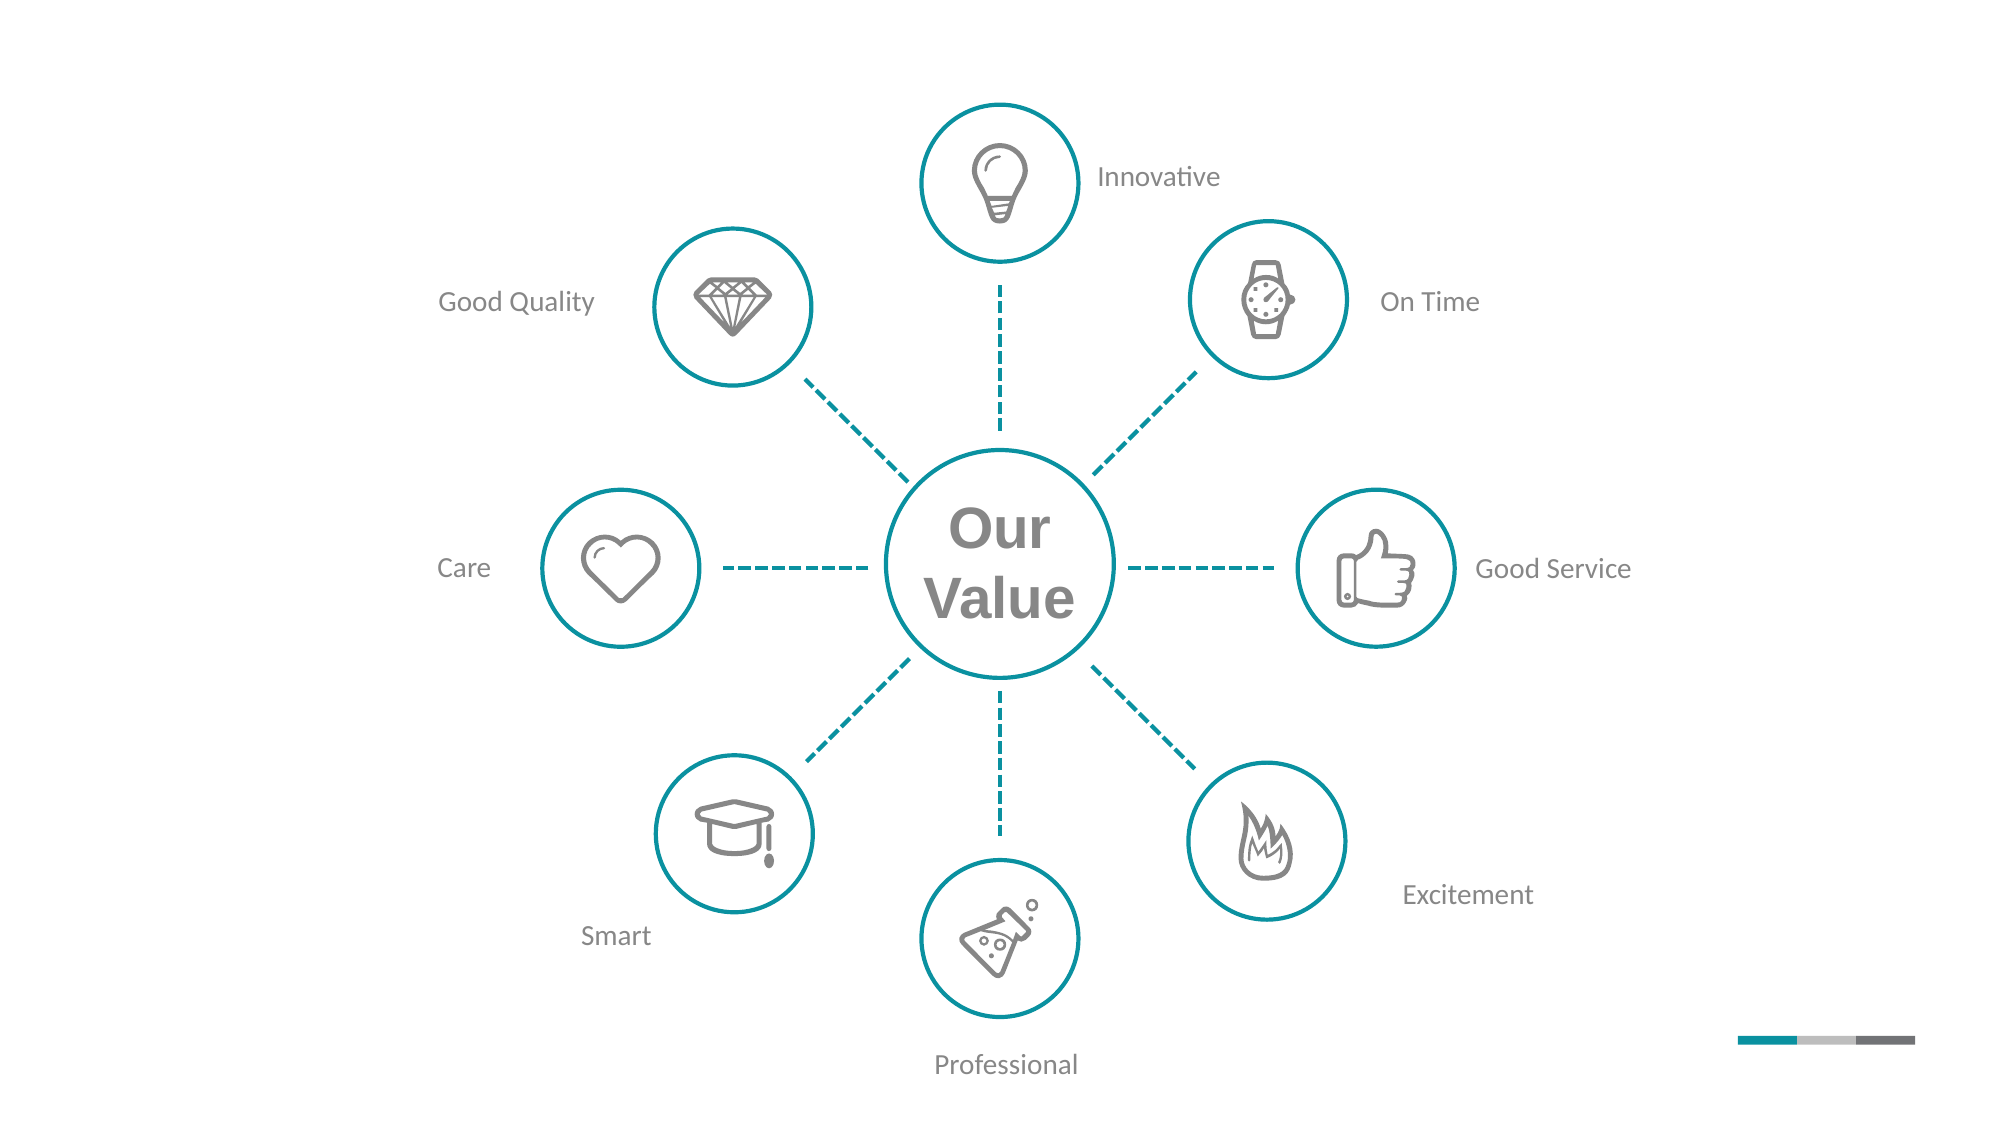

Innovative

Good Quality
On Time

Our
Value

Care
Good Service

Excitement

Smart
Professional